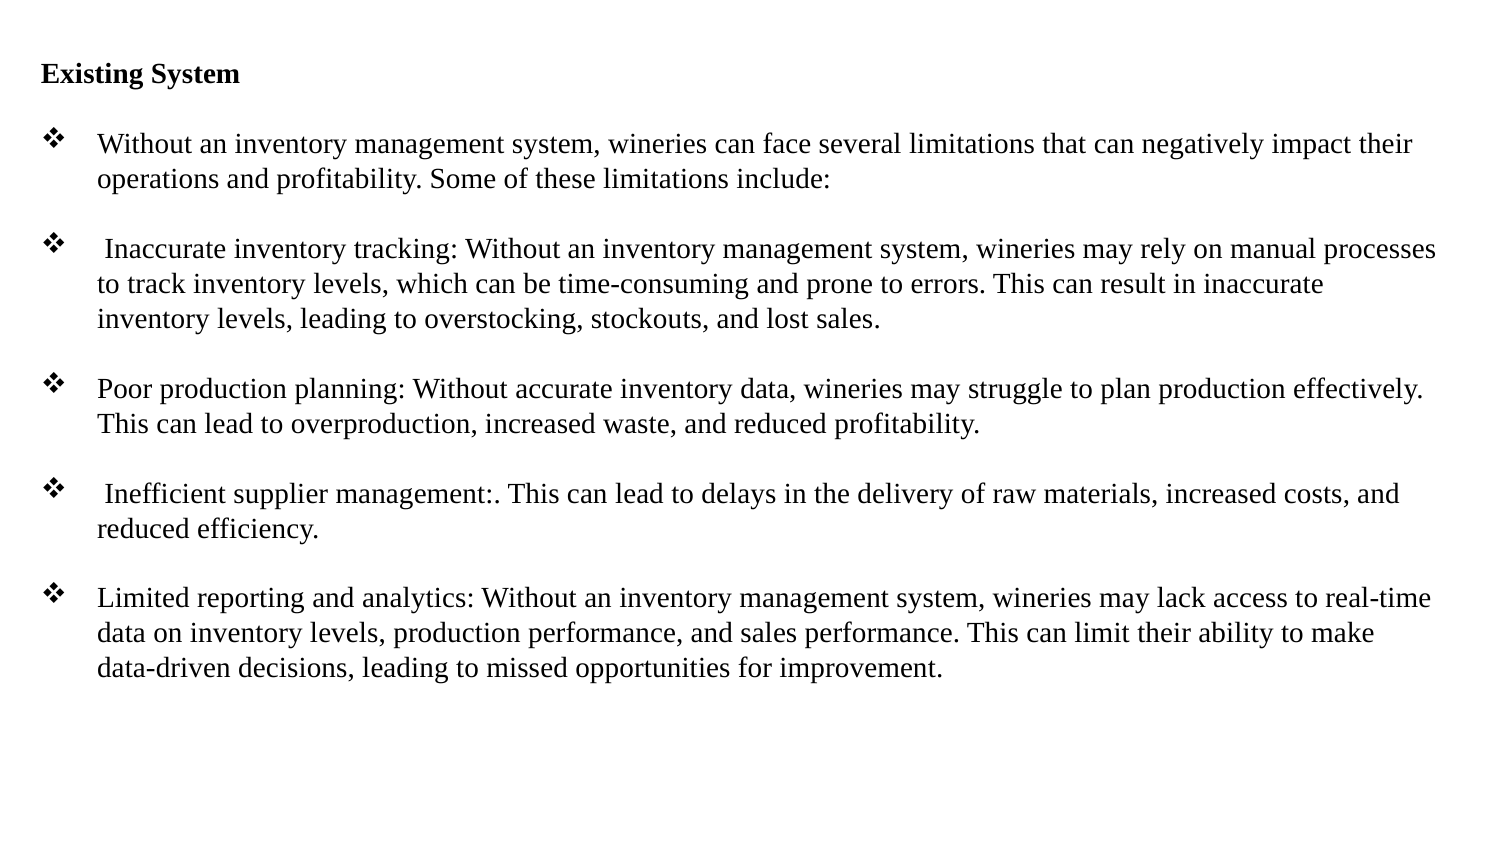

Existing System

Without an inventory management system, wineries can face several limitations that can negatively impact their operations and profitability. Some of these limitations include:

 Inaccurate inventory tracking: Without an inventory management system, wineries may rely on manual processes to track inventory levels, which can be time-consuming and prone to errors. This can result in inaccurate inventory levels, leading to overstocking, stockouts, and lost sales.

Poor production planning: Without accurate inventory data, wineries may struggle to plan production effectively. This can lead to overproduction, increased waste, and reduced profitability.

 Inefficient supplier management:. This can lead to delays in the delivery of raw materials, increased costs, and reduced efficiency.

Limited reporting and analytics: Without an inventory management system, wineries may lack access to real-time data on inventory levels, production performance, and sales performance. This can limit their ability to make data-driven decisions, leading to missed opportunities for improvement.